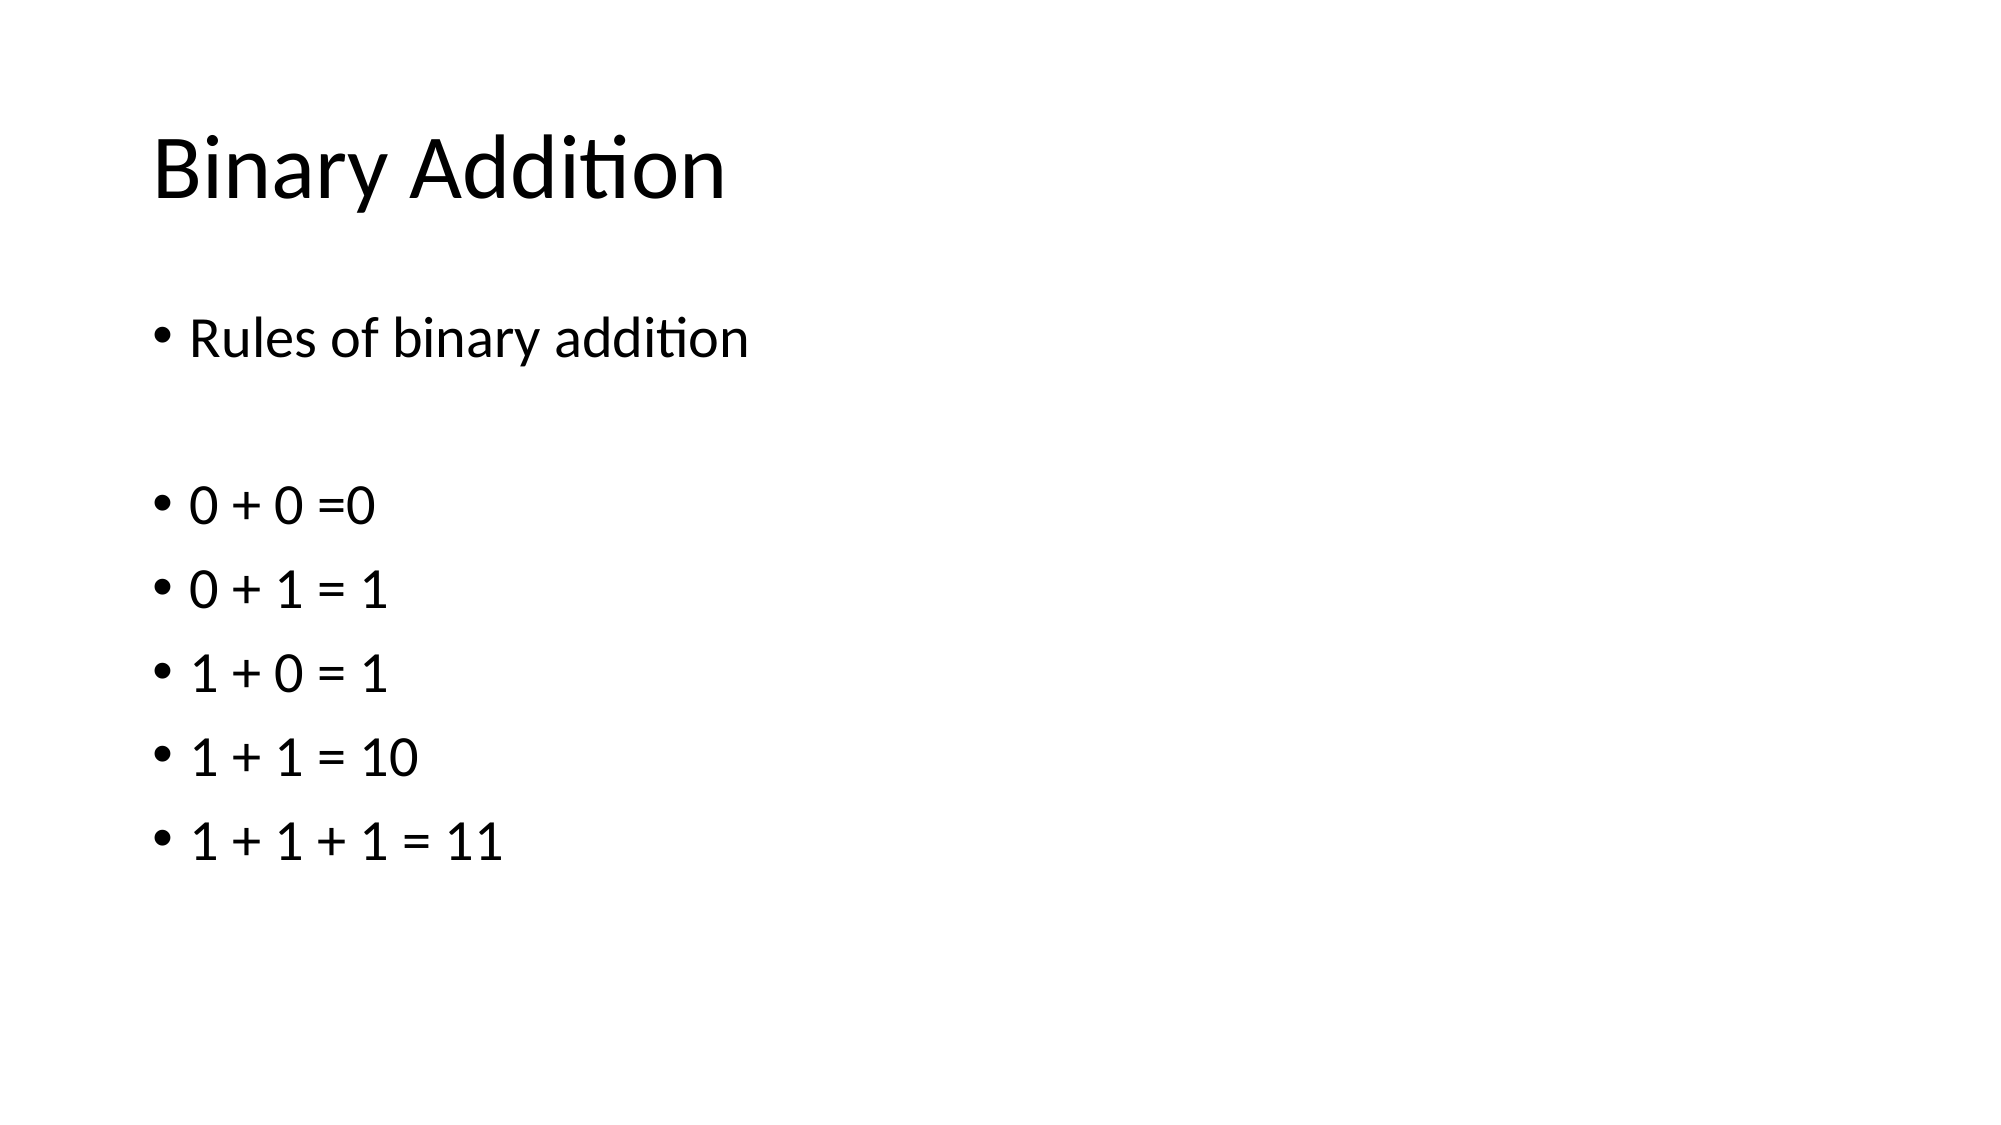

# Binary Addition
Rules of binary addition

0 + 0 =0
0 + 1 = 1
1 + 0 = 1
1 + 1 = 10
1 + 1 + 1 = 11